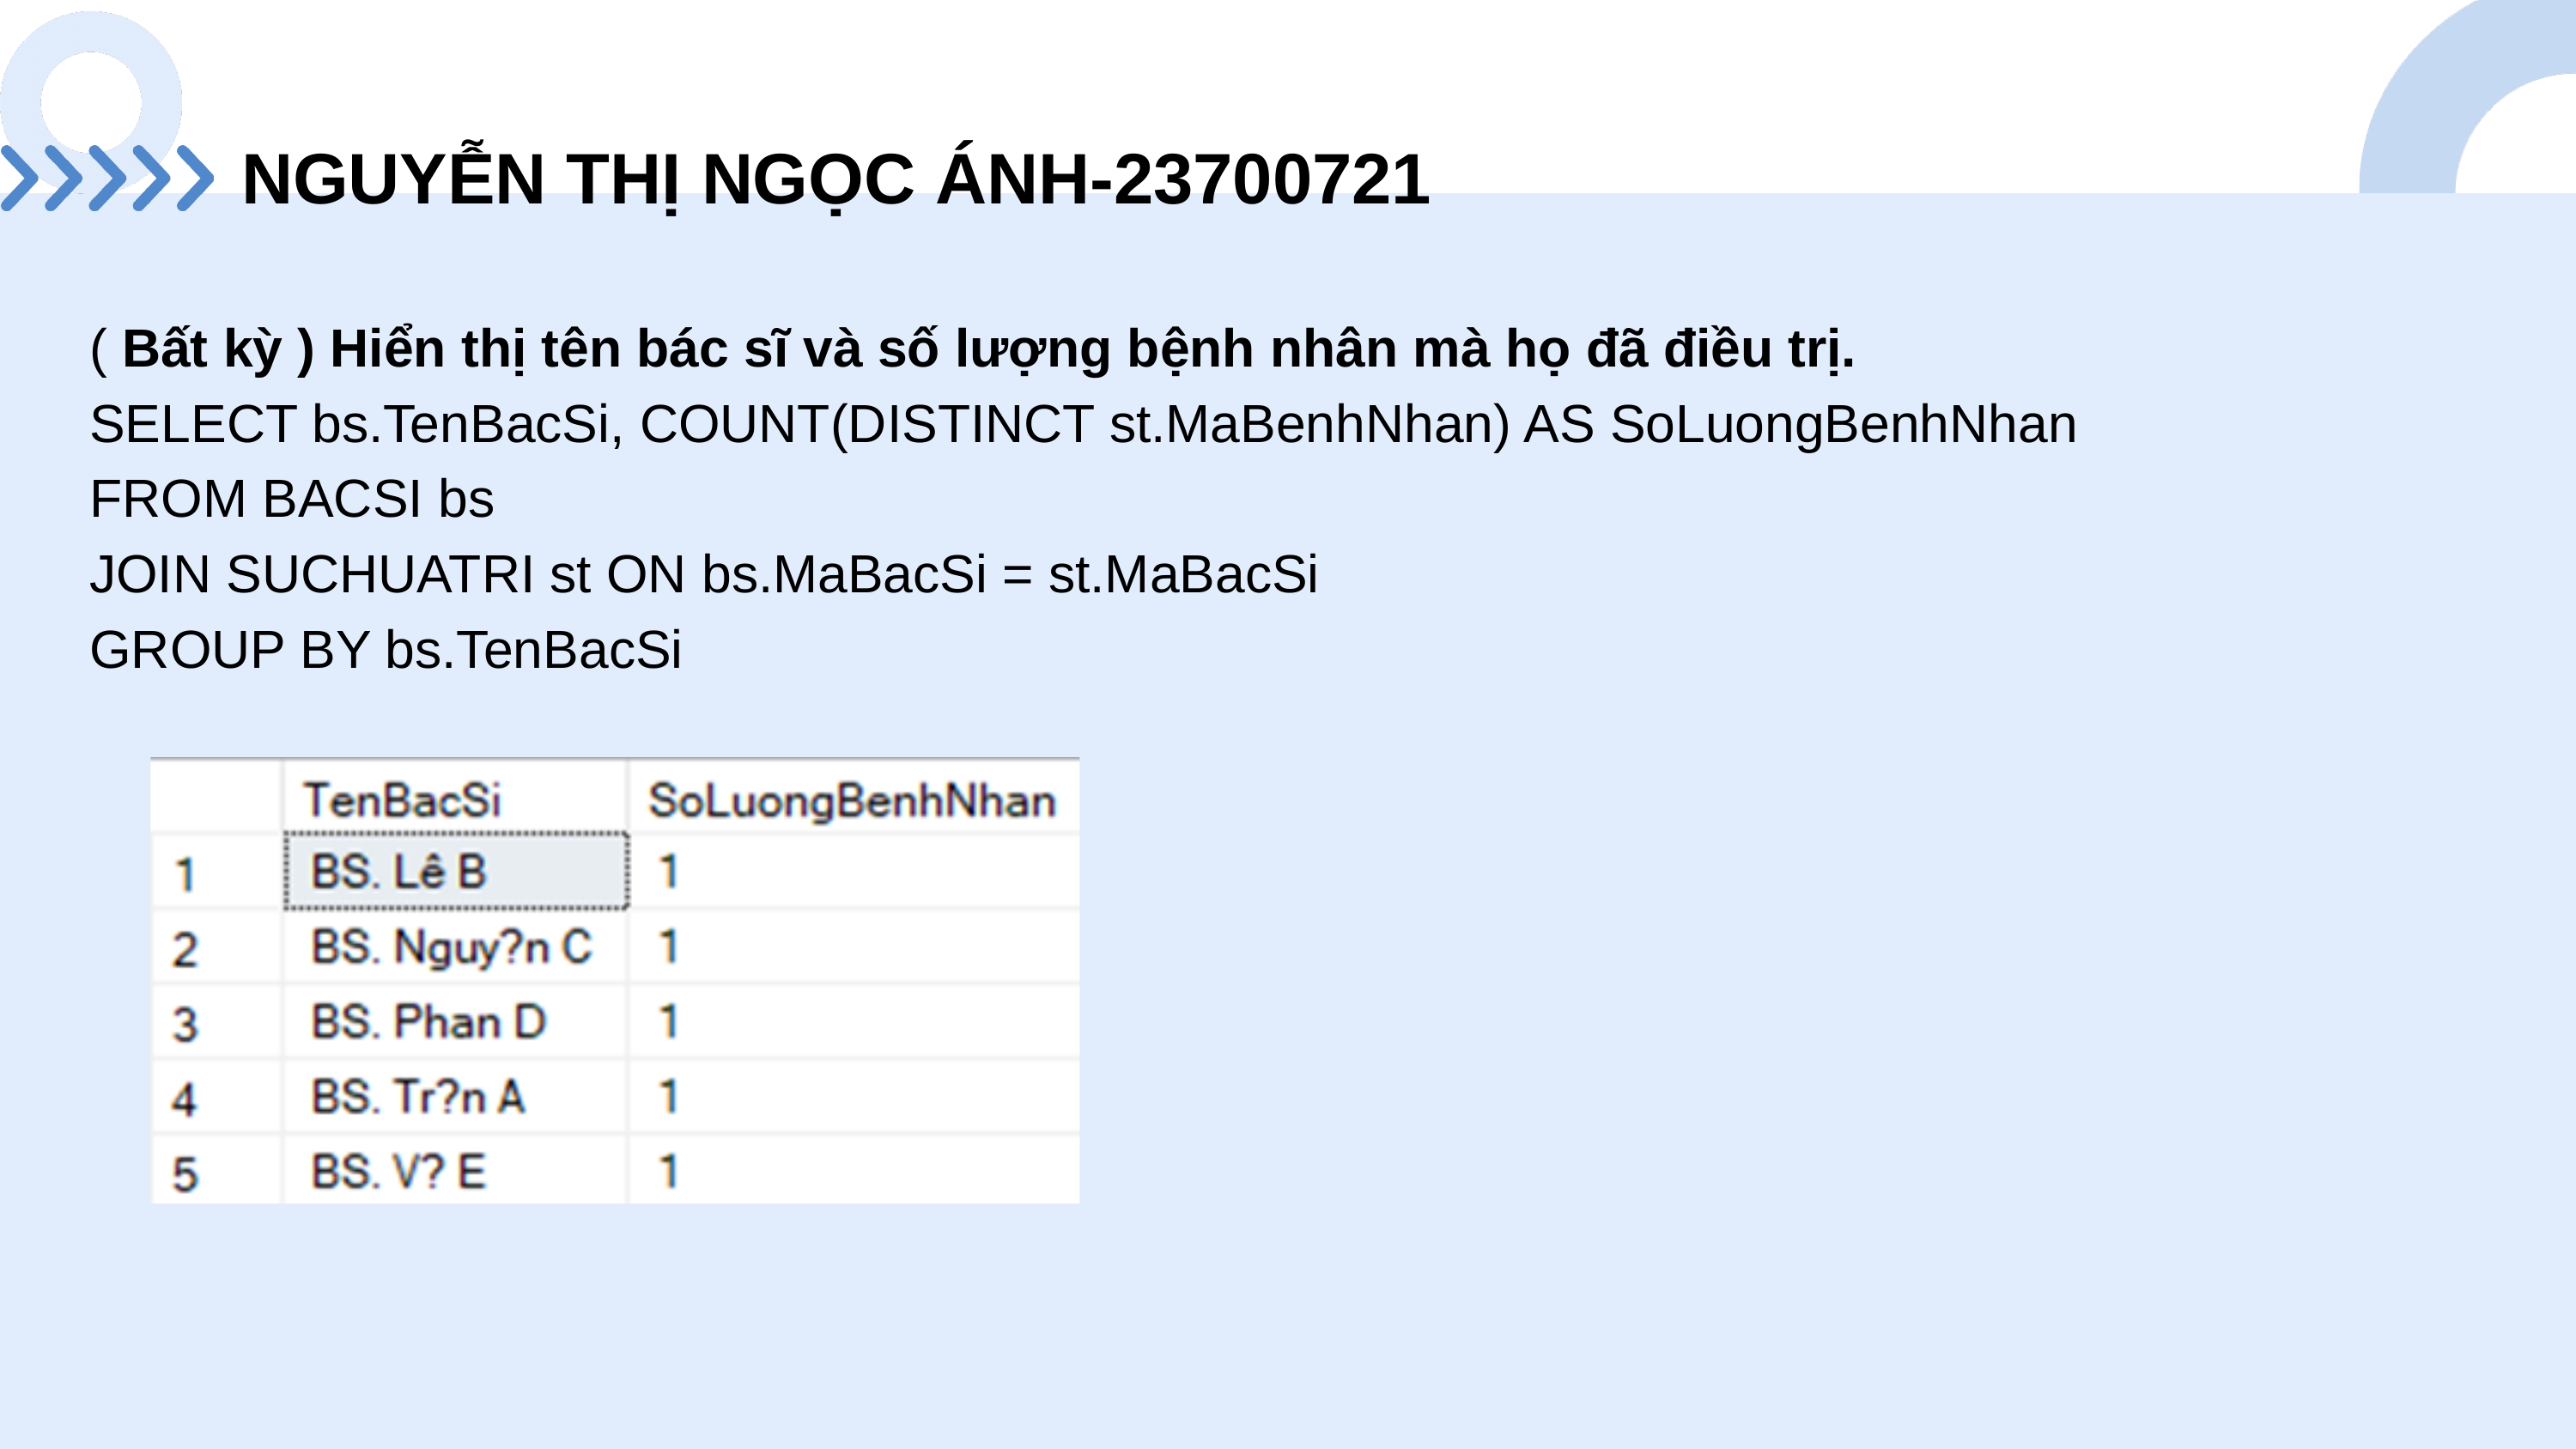

NGUYỄN THỊ NGỌC ÁNH-23700721

( Bất kỳ ) Hiển thị tên bác sĩ và số lượng bệnh nhân mà họ đã điều trị.
SELECT bs.TenBacSi, COUNT(DISTINCT st.MaBenhNhan) AS SoLuongBenhNhan
FROM BACSI bs
JOIN SUCHUATRI st ON bs.MaBacSi = st.MaBacSi
GROUP BY bs.TenBacSi